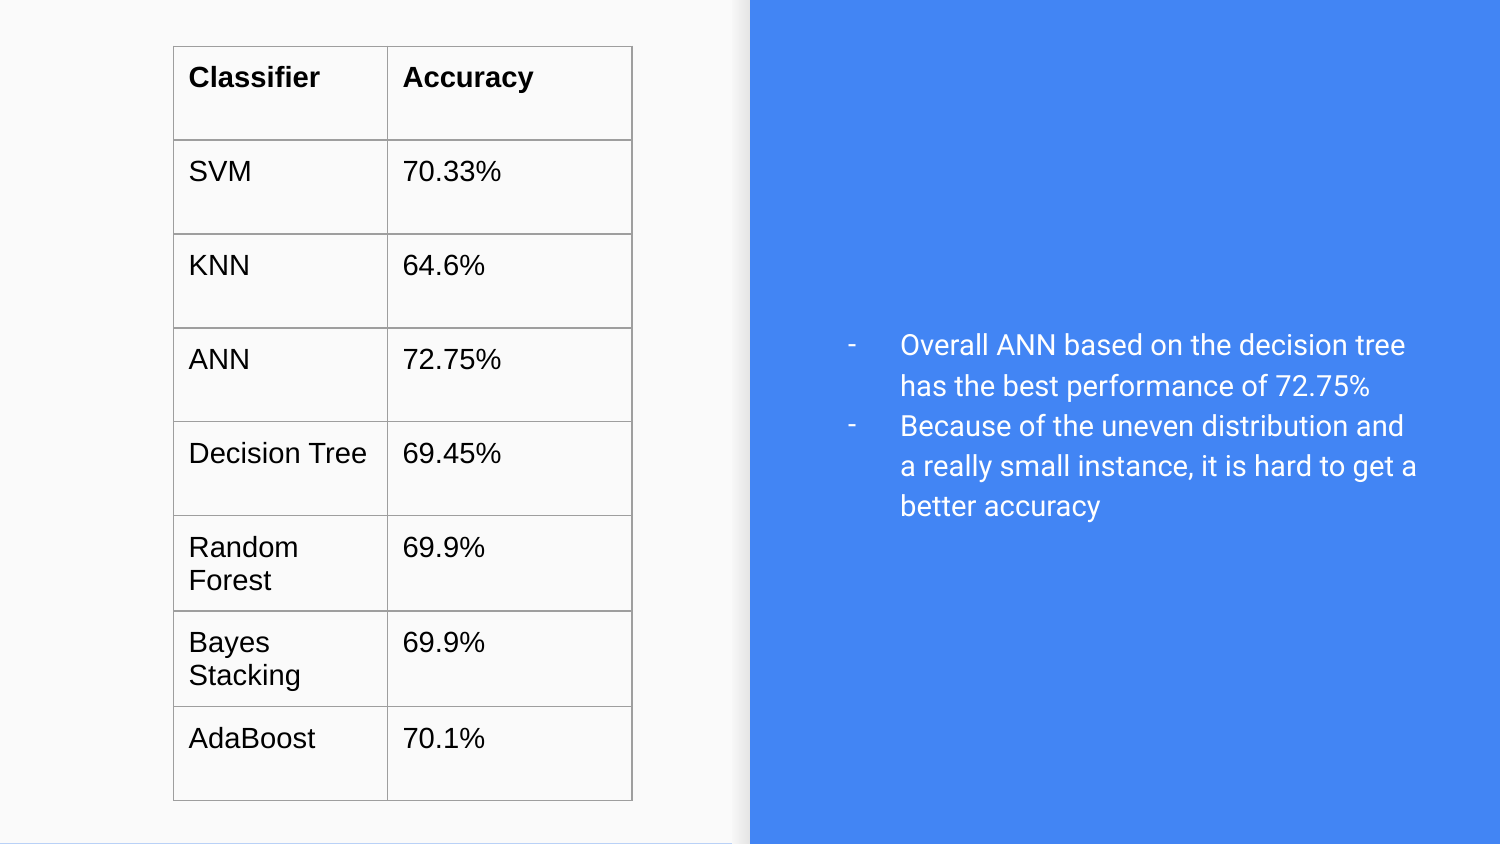

| Classifier | Accuracy |
| --- | --- |
| SVM | 70.33% |
| KNN | 64.6% |
| ANN | 72.75% |
| Decision Tree | 69.45% |
| Random Forest | 69.9% |
| Bayes Stacking | 69.9% |
| AdaBoost | 70.1% |
Overall ANN based on the decision tree has the best performance of 72.75%
Because of the uneven distribution and a really small instance, it is hard to get a better accuracy